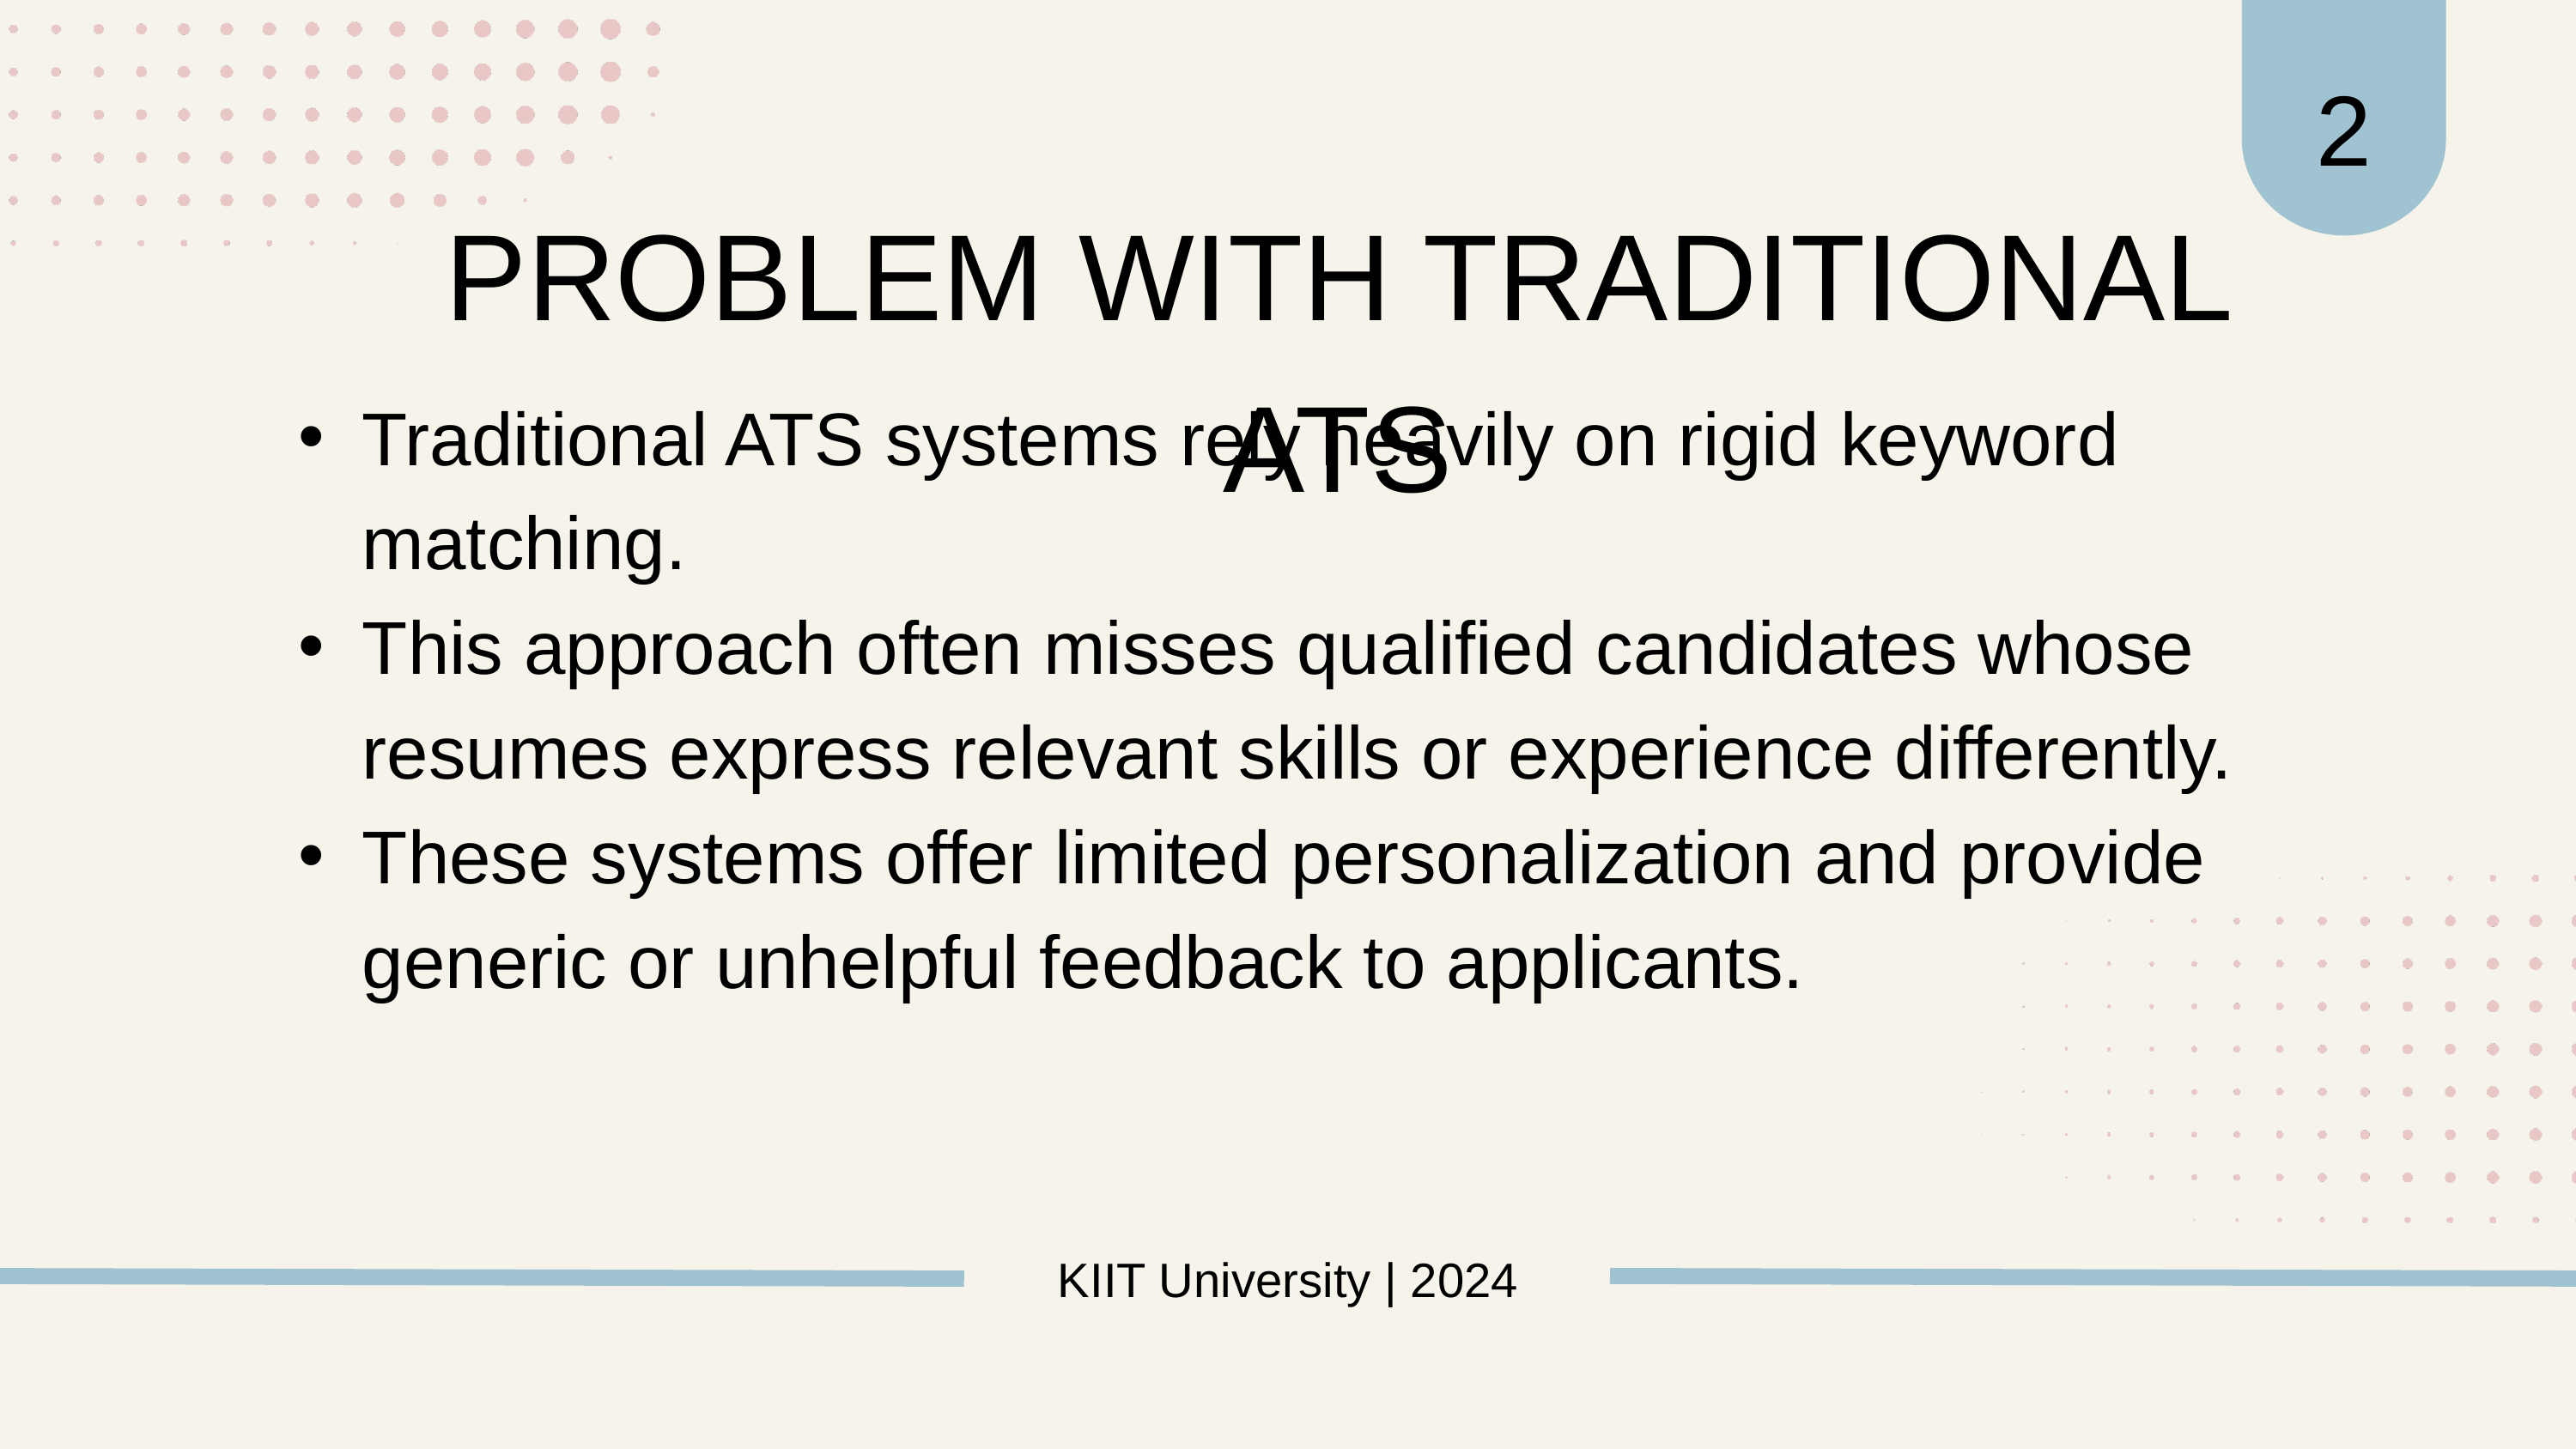

2

PROBLEM WITH TRADITIONAL ATS

Traditional ATS systems rely heavily on rigid keyword matching.
This approach often misses qualified candidates whose resumes express relevant skills or experience differently.
These systems offer limited personalization and provide generic or unhelpful feedback to applicants.

KIIT University | 2024